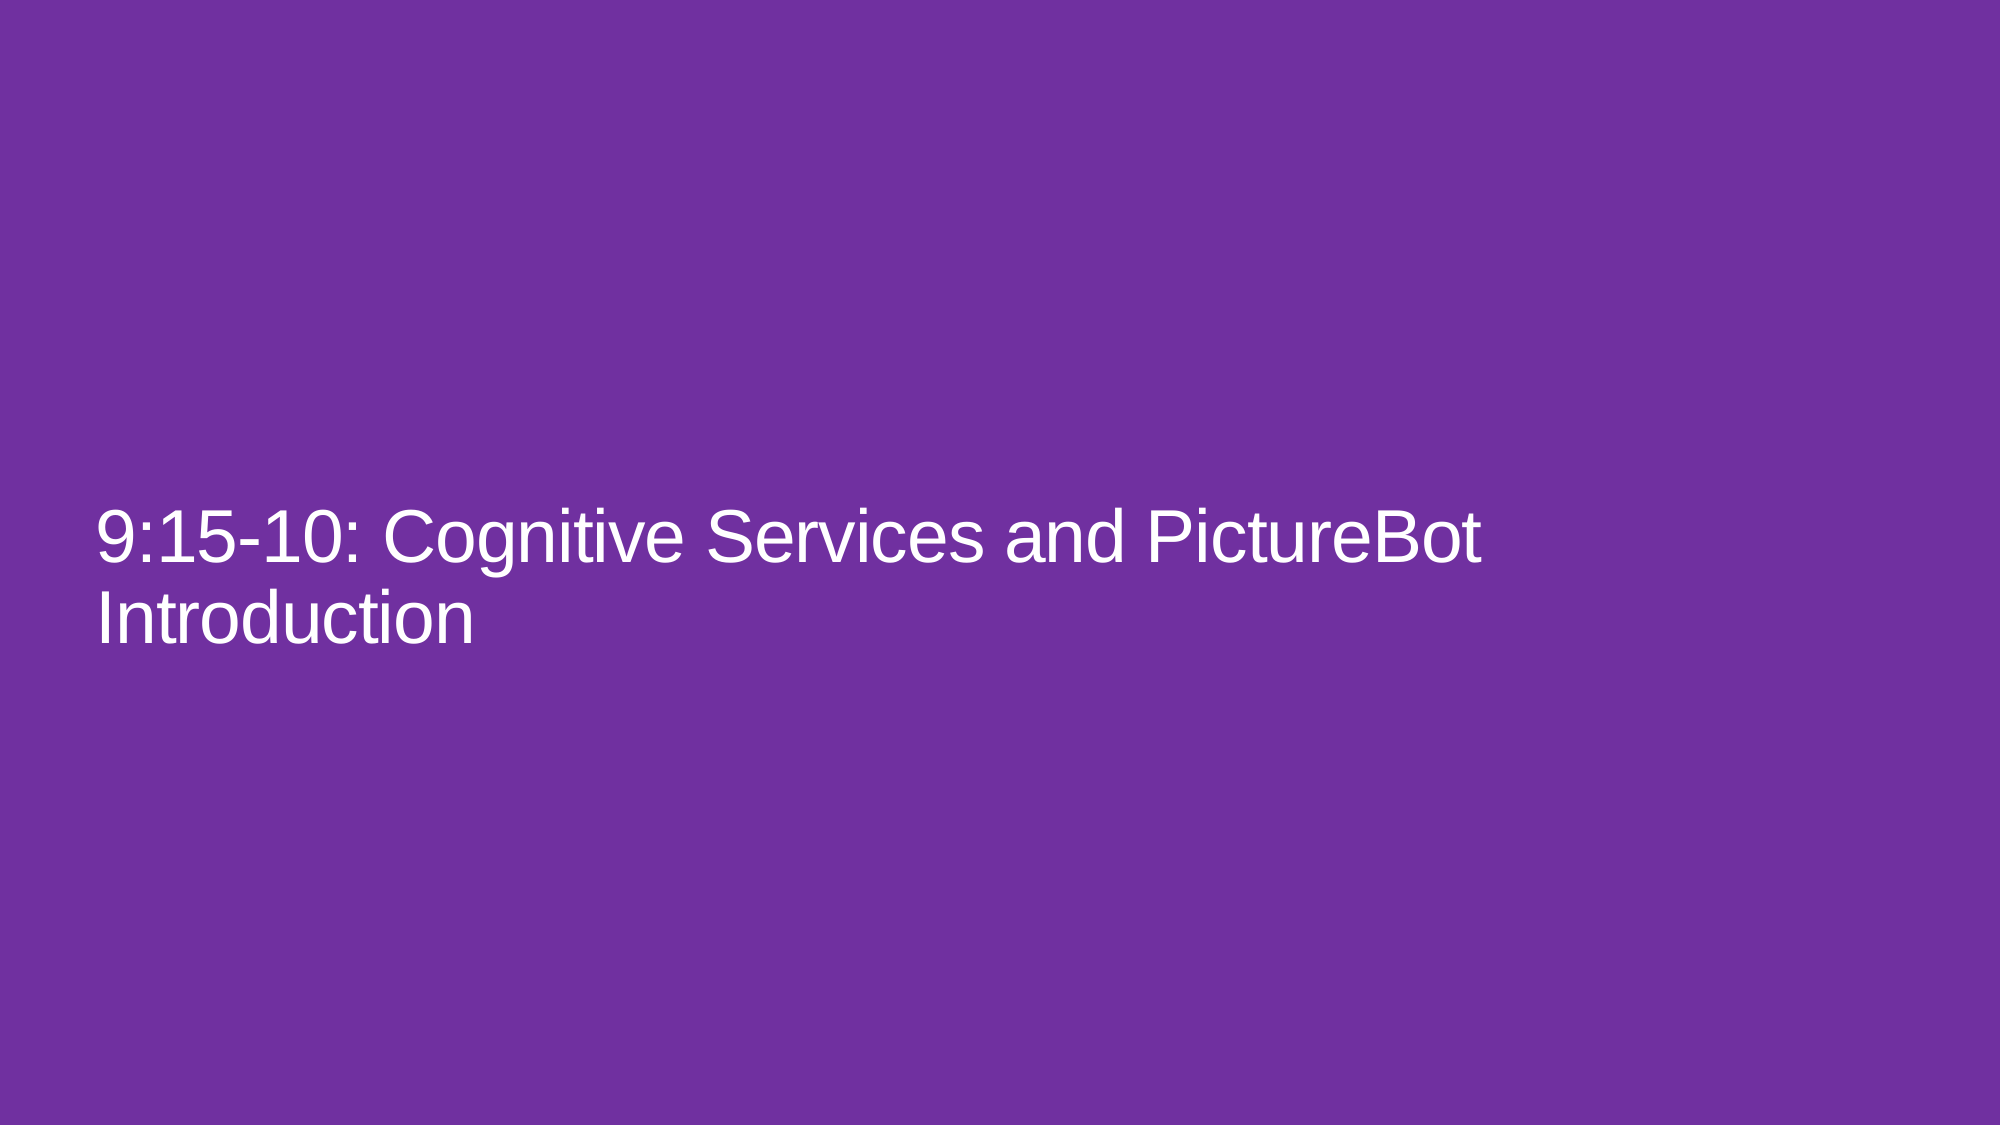

# 9:15-10: Cognitive Services and PictureBot Introduction